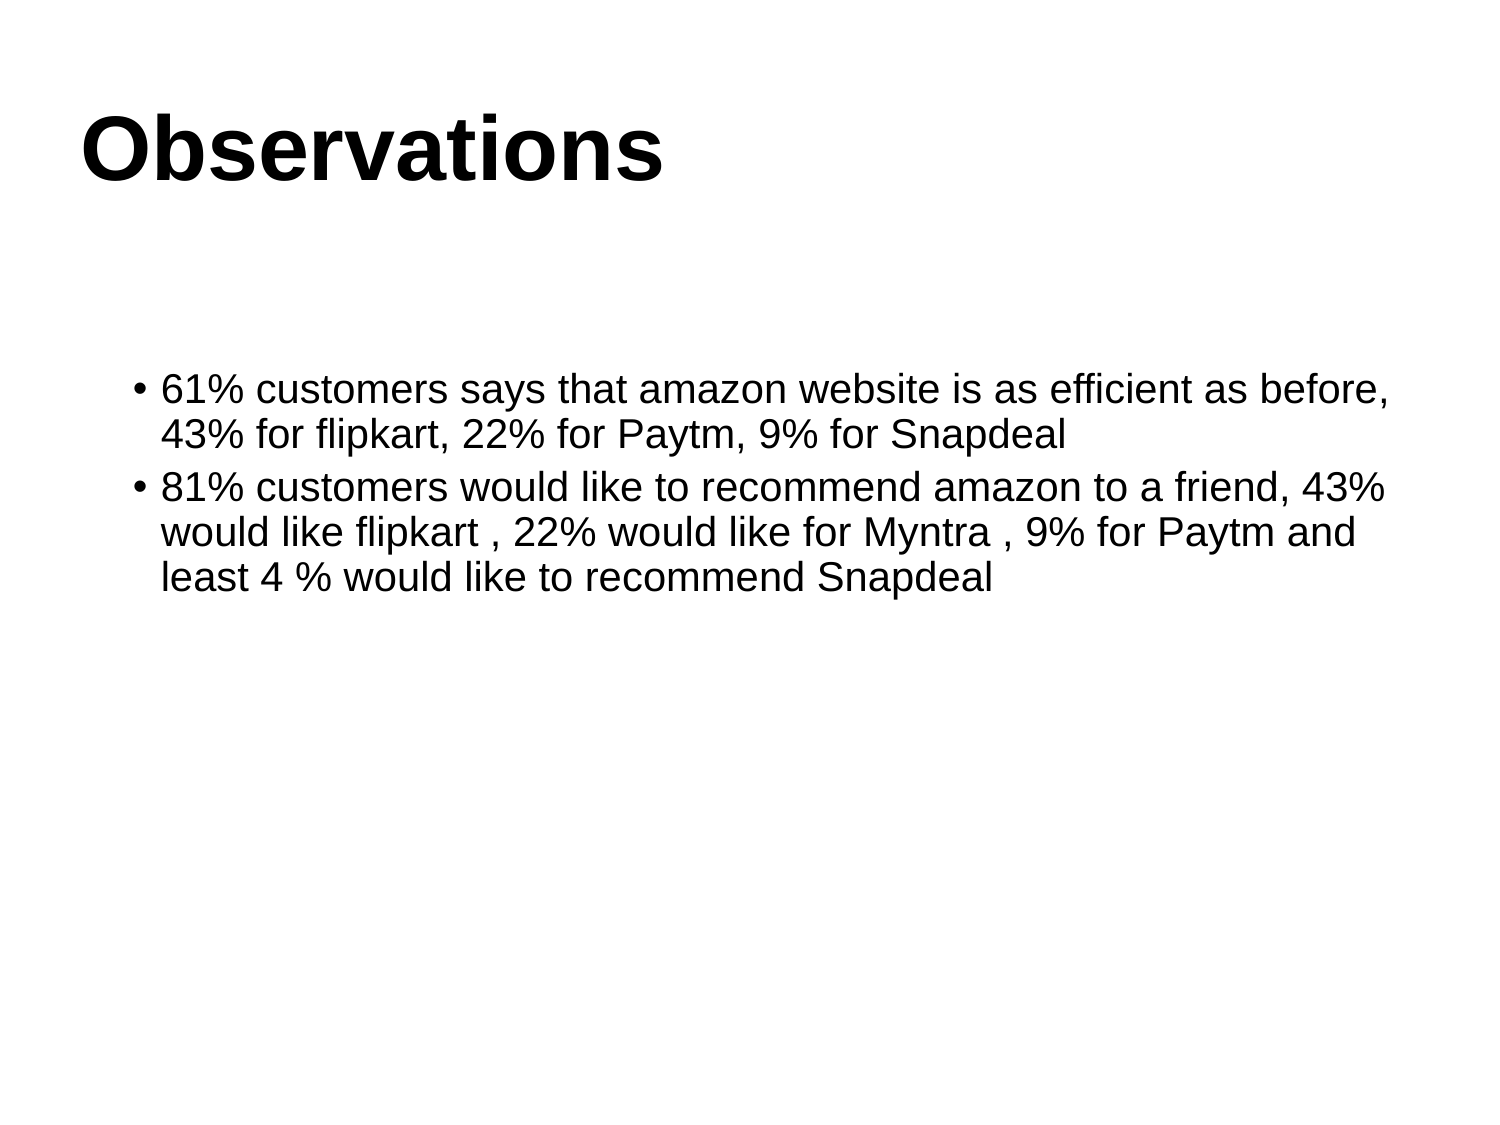

# Observations

61% customers says that amazon website is as efficient as before, 43% for flipkart, 22% for Paytm, 9% for Snapdeal
81% customers would like to recommend amazon to a friend, 43% would like flipkart , 22% would like for Myntra , 9% for Paytm and least 4 % would like to recommend Snapdeal